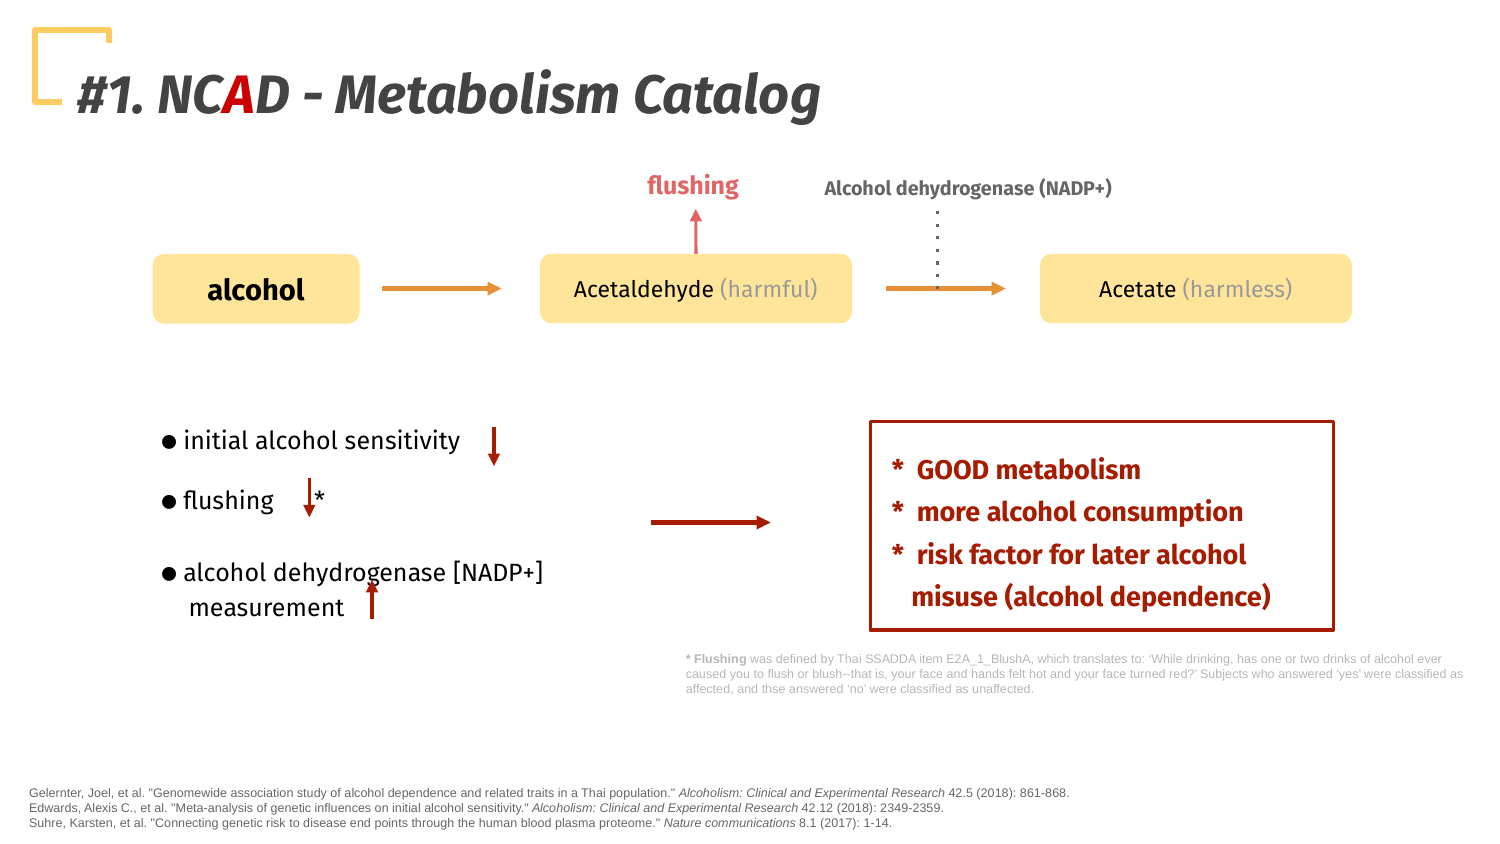

#1. NCAD - Metabolism Catalog
flushing
Alcohol dehydrogenase (NADP+)
Acetaldehyde (harmful)
Acetate (harmless)
alcohol
⚫ initial alcohol sensitivity

⚫ flushing      *

⚫ alcohol dehydrogenase [NADP+]
    measurement

*  GOOD metabolism
*  more alcohol consumption
*  risk factor for later alcohol
   misuse (alcohol dependence)
* Flushing was defined by Thai SSADDA item E2A_1_BlushA, which translates to: ‘While drinking, has one or two drinks of alcohol ever caused you to flush or blush--that is, your face and hands felt hot and your face turned red?’ Subjects who answered ‘yes’ were classified as affected, and thse answered ‘no’ were classified as unaffected.

Gelernter, Joel, et al. "Genomewide association study of alcohol dependence and related traits in a Thai population." Alcoholism: Clinical and Experimental Research 42.5 (2018): 861-868.
Edwards, Alexis C., et al. "Meta‐analysis of genetic influences on initial alcohol sensitivity." Alcoholism: Clinical and Experimental Research 42.12 (2018): 2349-2359.
Suhre, Karsten, et al. "Connecting genetic risk to disease end points through the human blood plasma proteome." Nature communications 8.1 (2017): 1-14.